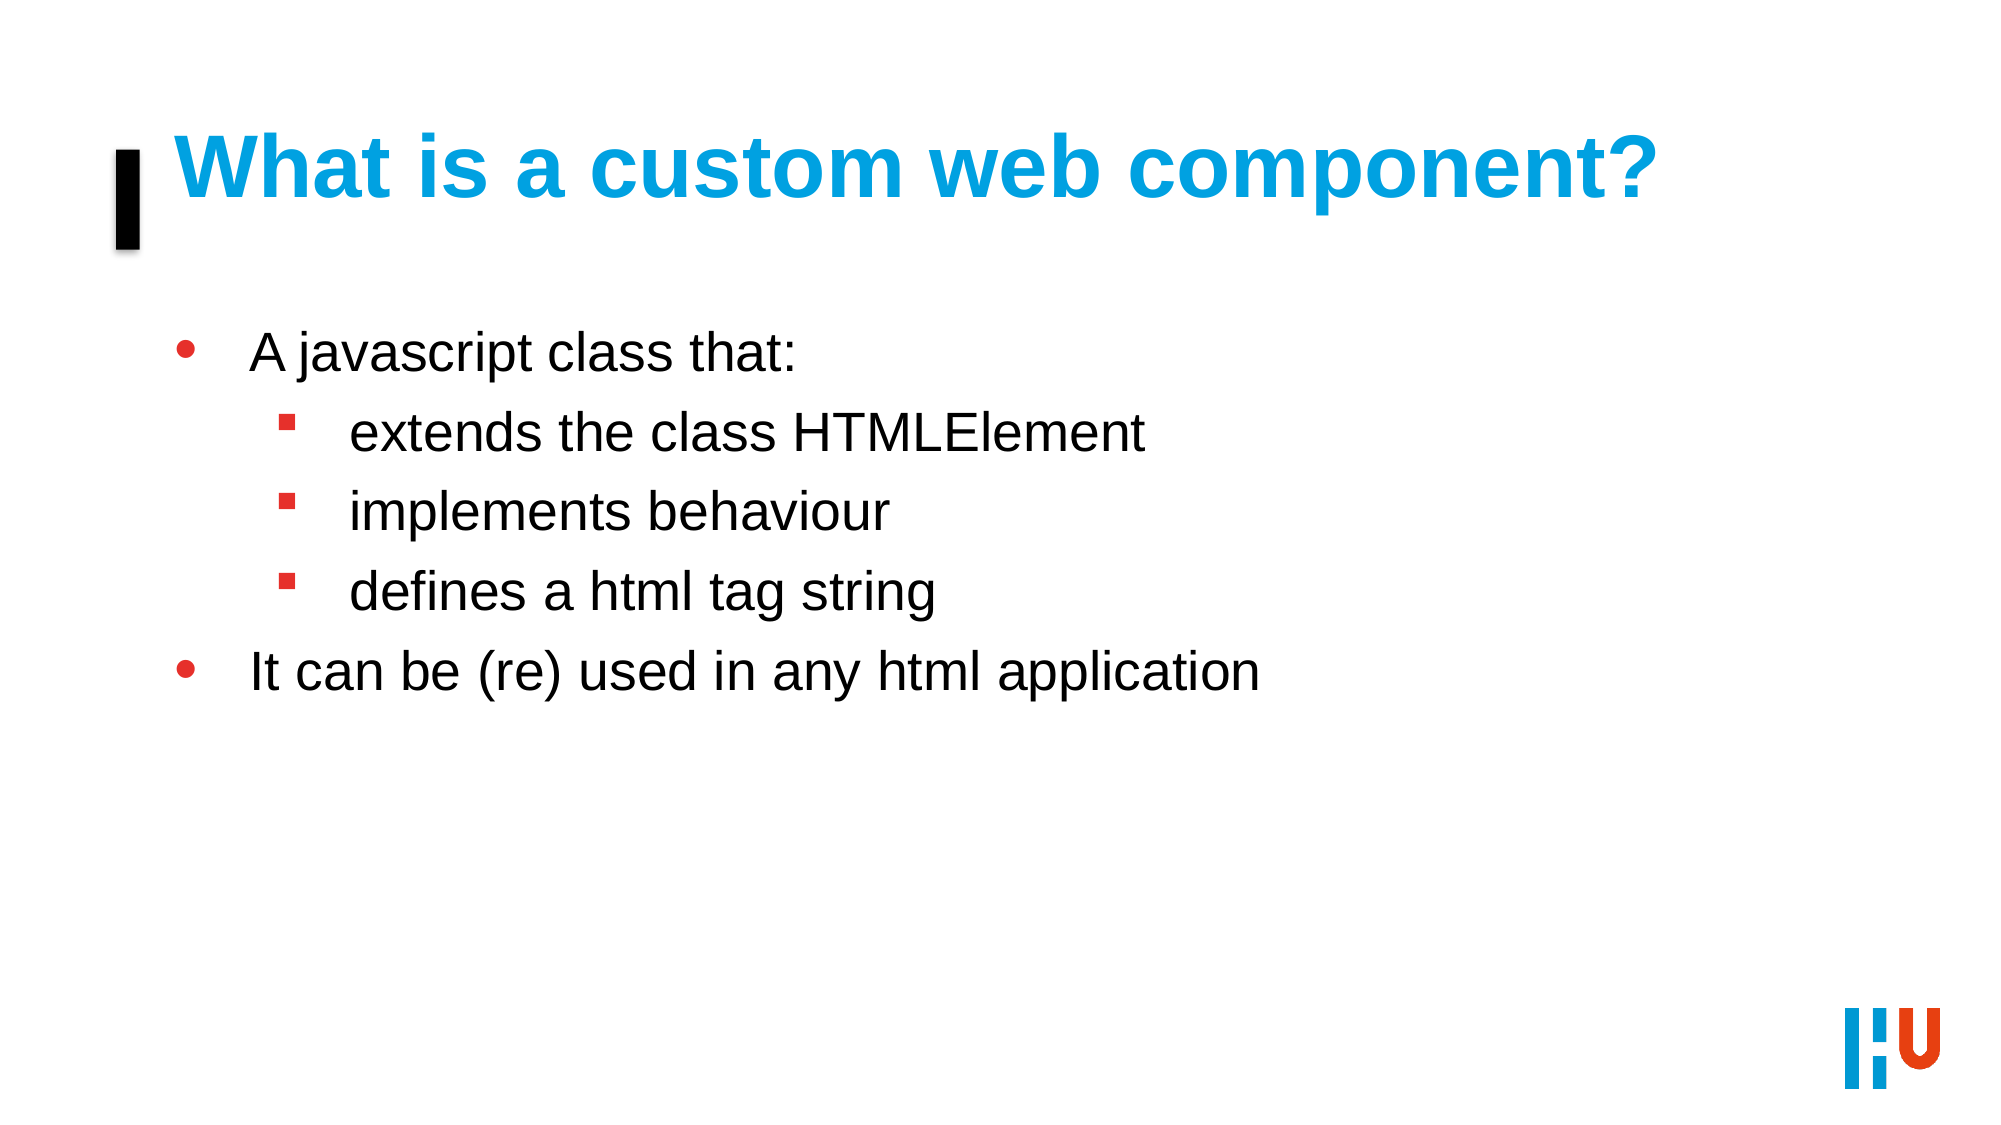

# What is a custom web component?
A javascript class that:
extends the class HTMLElement
implements behaviour
defines a html tag string
It can be (re) used in any html application